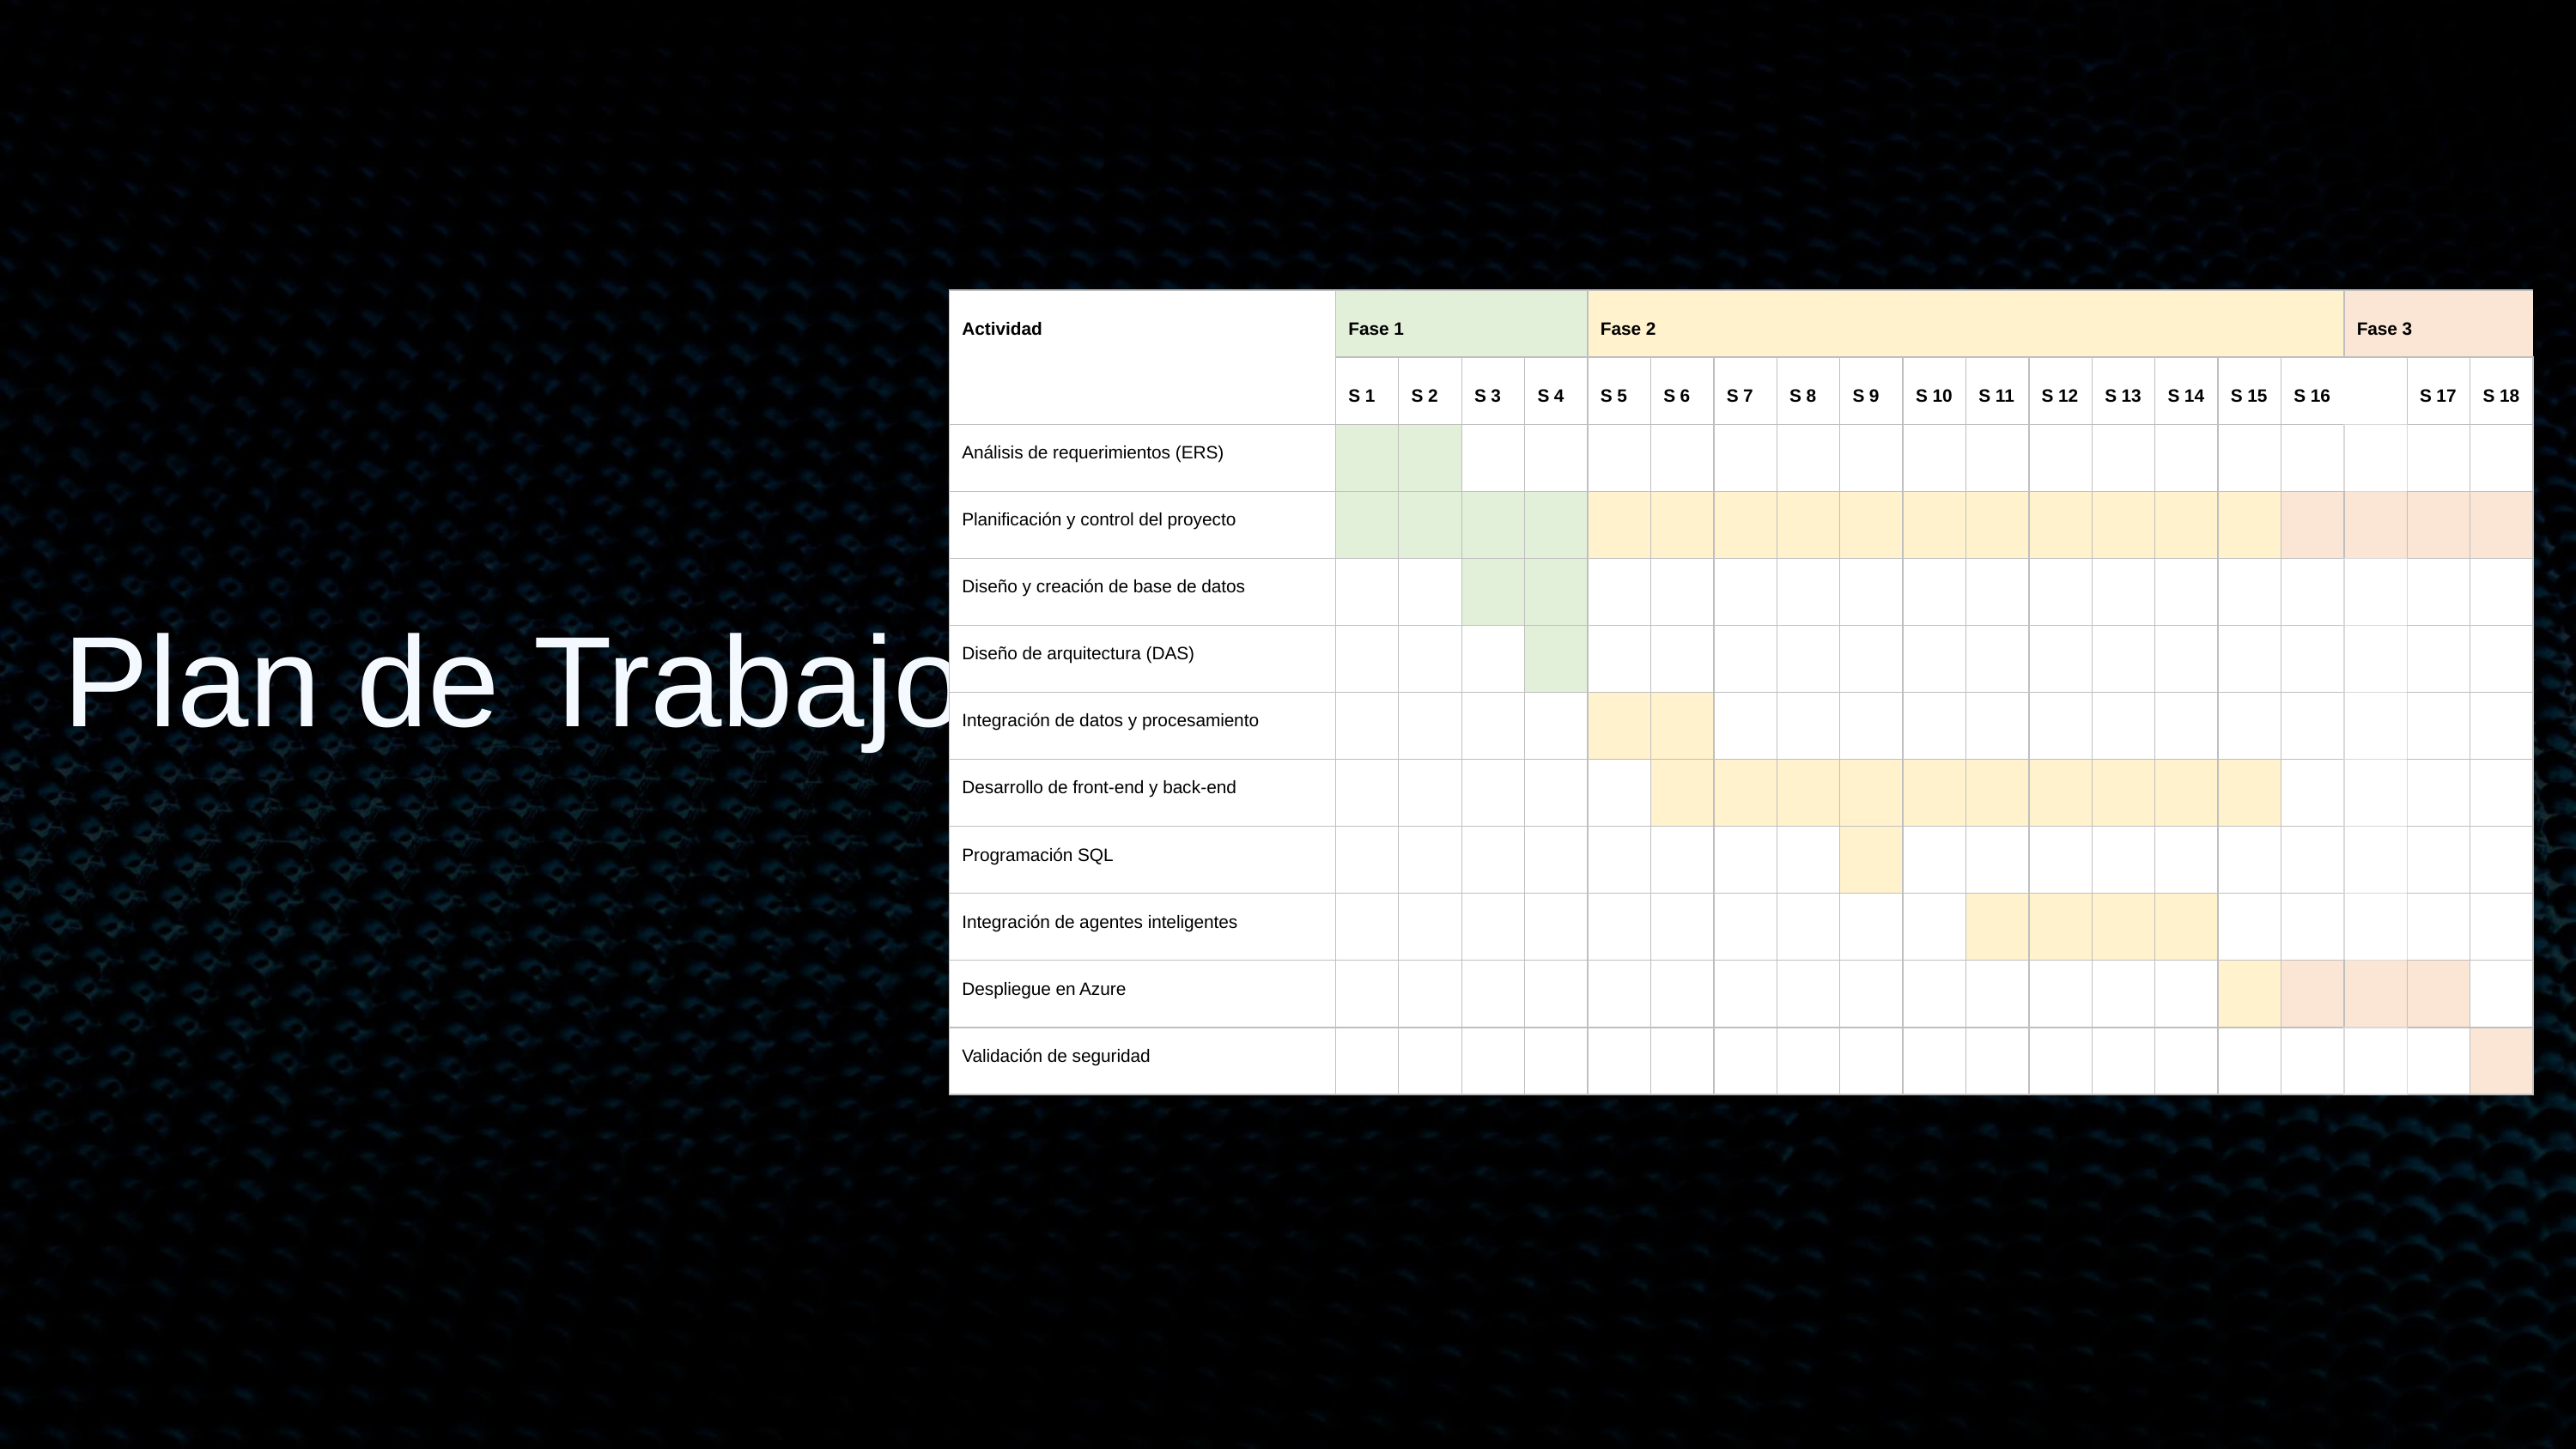

| Actividad | Fase 1 |  |  |  | Fase 2 |  |  |  |  |  |  |  |  |  |  |  | Fase 3 |  |  |
| --- | --- | --- | --- | --- | --- | --- | --- | --- | --- | --- | --- | --- | --- | --- | --- | --- | --- | --- | --- |
|  | S 1 | S 2 | S 3 | S 4 | S 5 | S 6 | S 7 | S 8 | S 9 | S 10 | S 11 | S 12 | S 13 | S 14 | S 15 | S 16 |  | S 17 | S 18 |
| Análisis de requerimientos (ERS) |  |  |  |  |  |  |  |  |  |  |  |  |  |  |  |  |  |  |  |
| Planificación y control del proyecto |  |  |  |  |  |  |  |  |  |  |  |  |  |  |  |  |  |  |  |
| Diseño y creación de base de datos |  |  |  |  |  |  |  |  |  |  |  |  |  |  |  |  |  |  |  |
| Diseño de arquitectura (DAS) |  |  |  |  |  |  |  |  |  |  |  |  |  |  |  |  |  |  |  |
| Integración de datos y procesamiento |  |  |  |  |  |  |  |  |  |  |  |  |  |  |  |  |  |  |  |
| Desarrollo de front-end y back-end |  |  |  |  |  |  |  |  |  |  |  |  |  |  |  |  |  |  |  |
| Programación SQL |  |  |  |  |  |  |  |  |  |  |  |  |  |  |  |  |  |  |  |
| Integración de agentes inteligentes |  |  |  |  |  |  |  |  |  |  |  |  |  |  |  |  |  |  |  |
| Despliegue en Azure |  |  |  |  |  |  |  |  |  |  |  |  |  |  |  |  |  |  |  |
| Validación de seguridad |  |  |  |  |  |  |  |  |  |  |  |  |  |  |  |  |  |  |  |
Plan de Trabajo